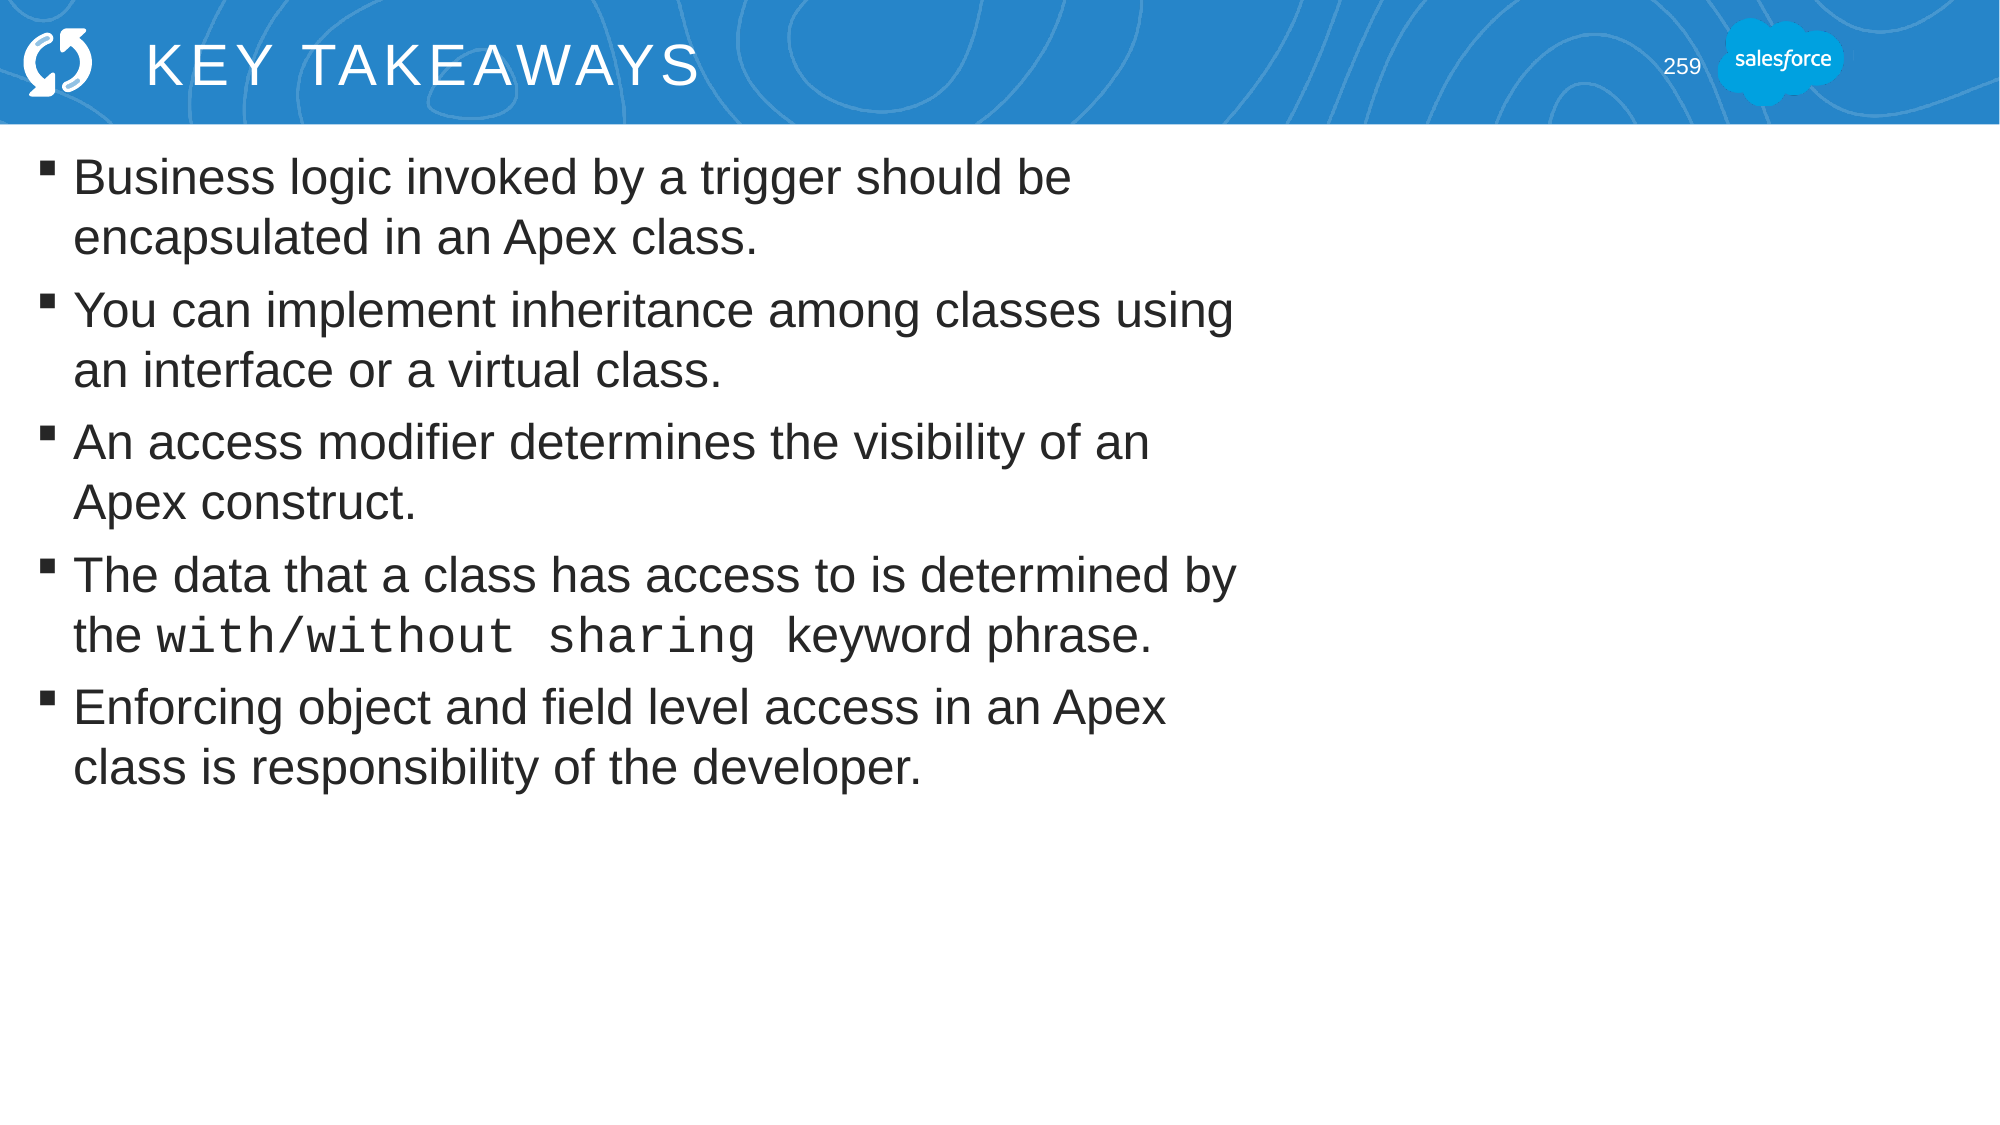

# Key Takeaways
259
Business logic invoked by a trigger should be encapsulated in an Apex class.
You can implement inheritance among classes using an interface or a virtual class.
An access modifier determines the visibility of an Apex construct.
The data that a class has access to is determined by the with/without sharing keyword phrase.
Enforcing object and field level access in an Apex class is responsibility of the developer.